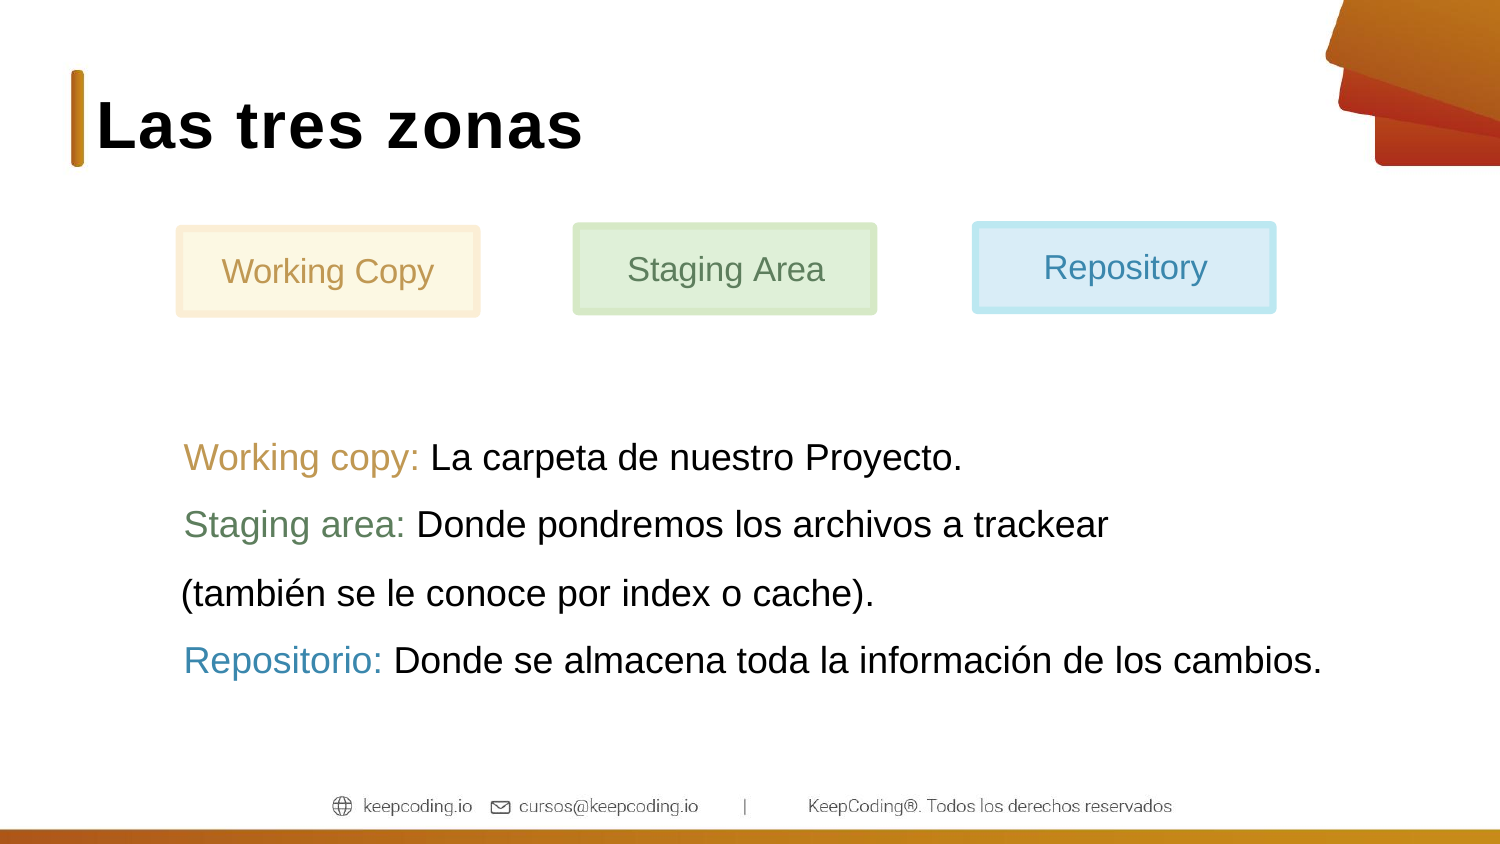

Las tres zonas

Repository
Staging Area
Working Copy
Working copy: La carpeta de nuestro Proyecto.
Staging area: Donde pondremos los archivos a trackear
(también se le conoce por index o cache).
Repositorio: Donde se almacena toda la información de los cambios.